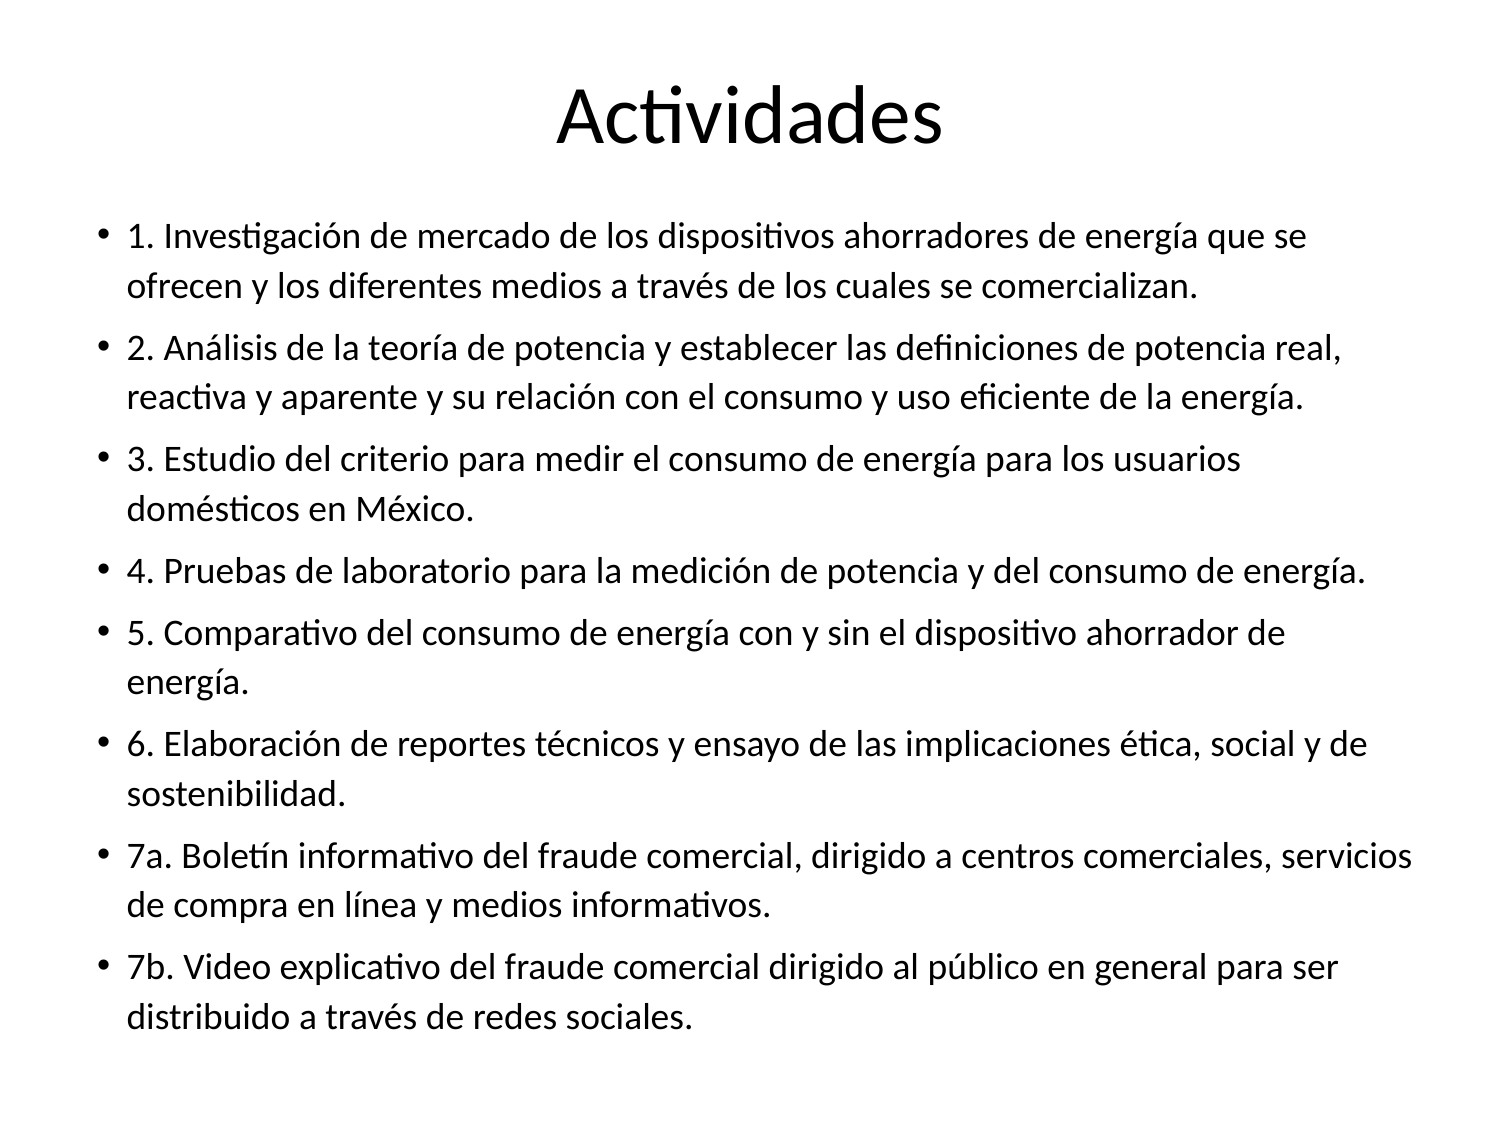

# Actividades
1. Investigación de mercado de los dispositivos ahorradores de energía que se ofrecen y los diferentes medios a través de los cuales se comercializan.
2. Análisis de la teoría de potencia y establecer las definiciones de potencia real, reactiva y aparente y su relación con el consumo y uso eficiente de la energía.
3. Estudio del criterio para medir el consumo de energía para los usuarios domésticos en México.
4. Pruebas de laboratorio para la medición de potencia y del consumo de energía.
5. Comparativo del consumo de energía con y sin el dispositivo ahorrador de energía.
6. Elaboración de reportes técnicos y ensayo de las implicaciones ética, social y de sostenibilidad.
7a. Boletín informativo del fraude comercial, dirigido a centros comerciales, servicios de compra en línea y medios informativos.
7b. Video explicativo del fraude comercial dirigido al público en general para ser distribuido a través de redes sociales.